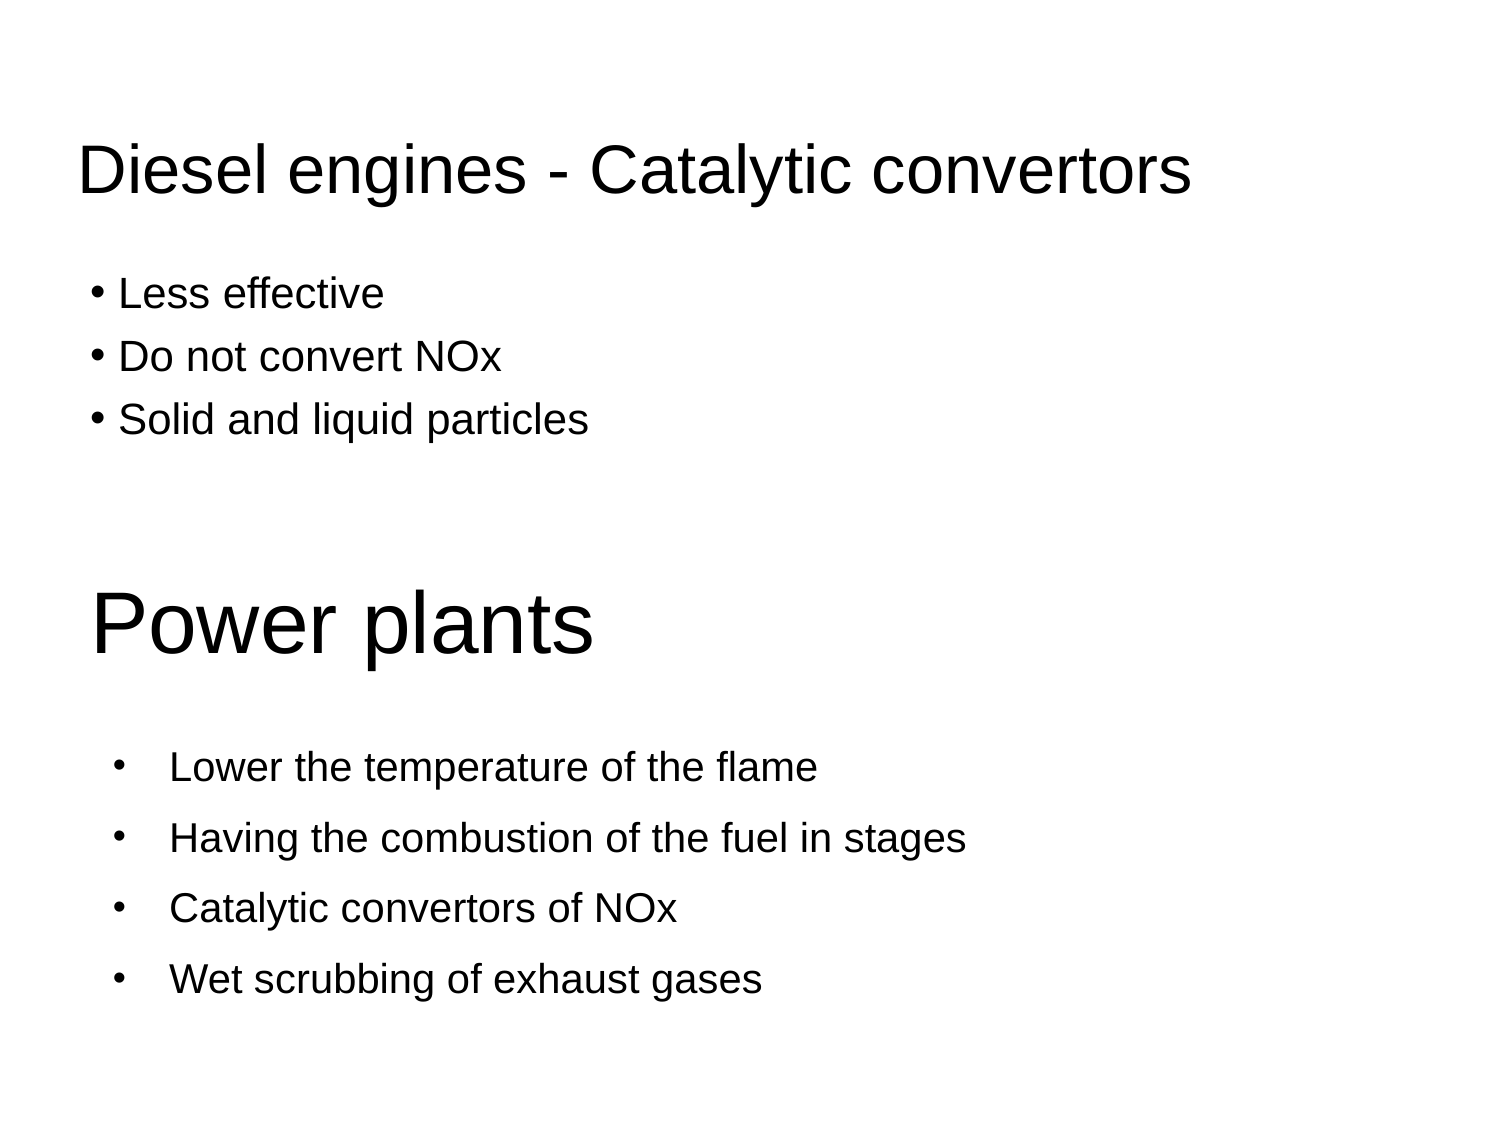

Diesel engines - Catalytic convertors
Less effective
Do not convert NOx
Solid and liquid particles

# Power plants
Lower the temperature of the flame
Having the combustion of the fuel in stages
Catalytic convertors of NOx
Wet scrubbing of exhaust gases